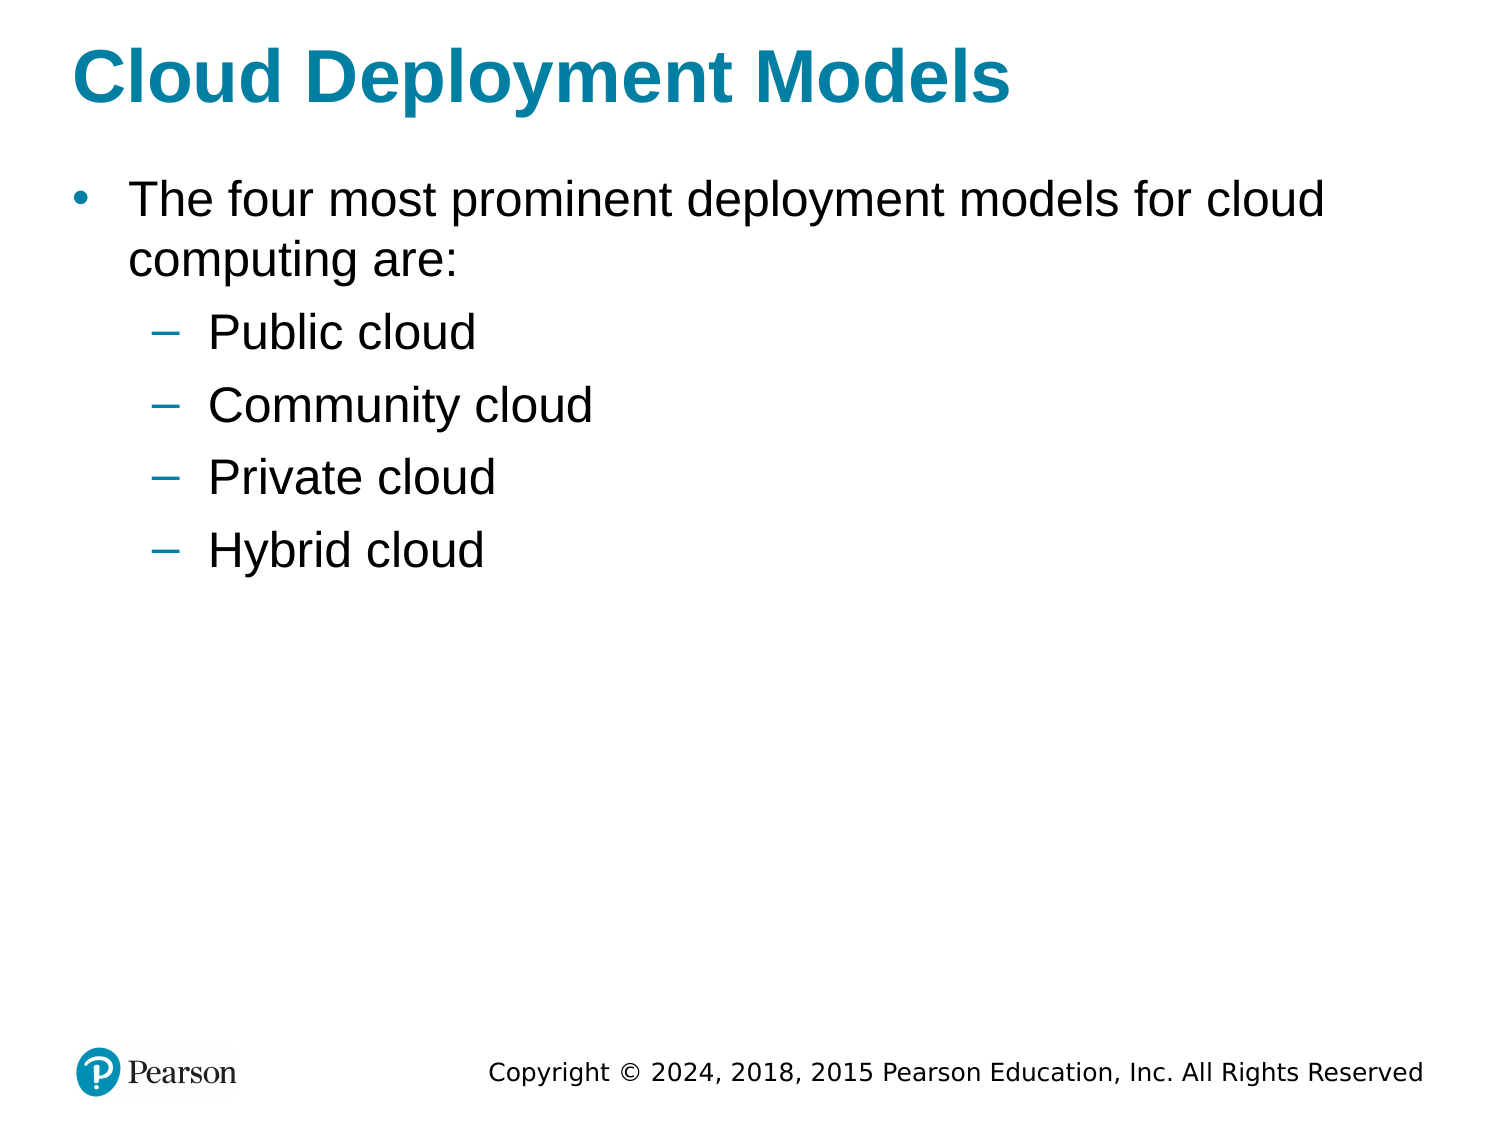

# Cloud Deployment Models
The four most prominent deployment models for cloud computing are:
Public cloud
Community cloud
Private cloud
Hybrid cloud